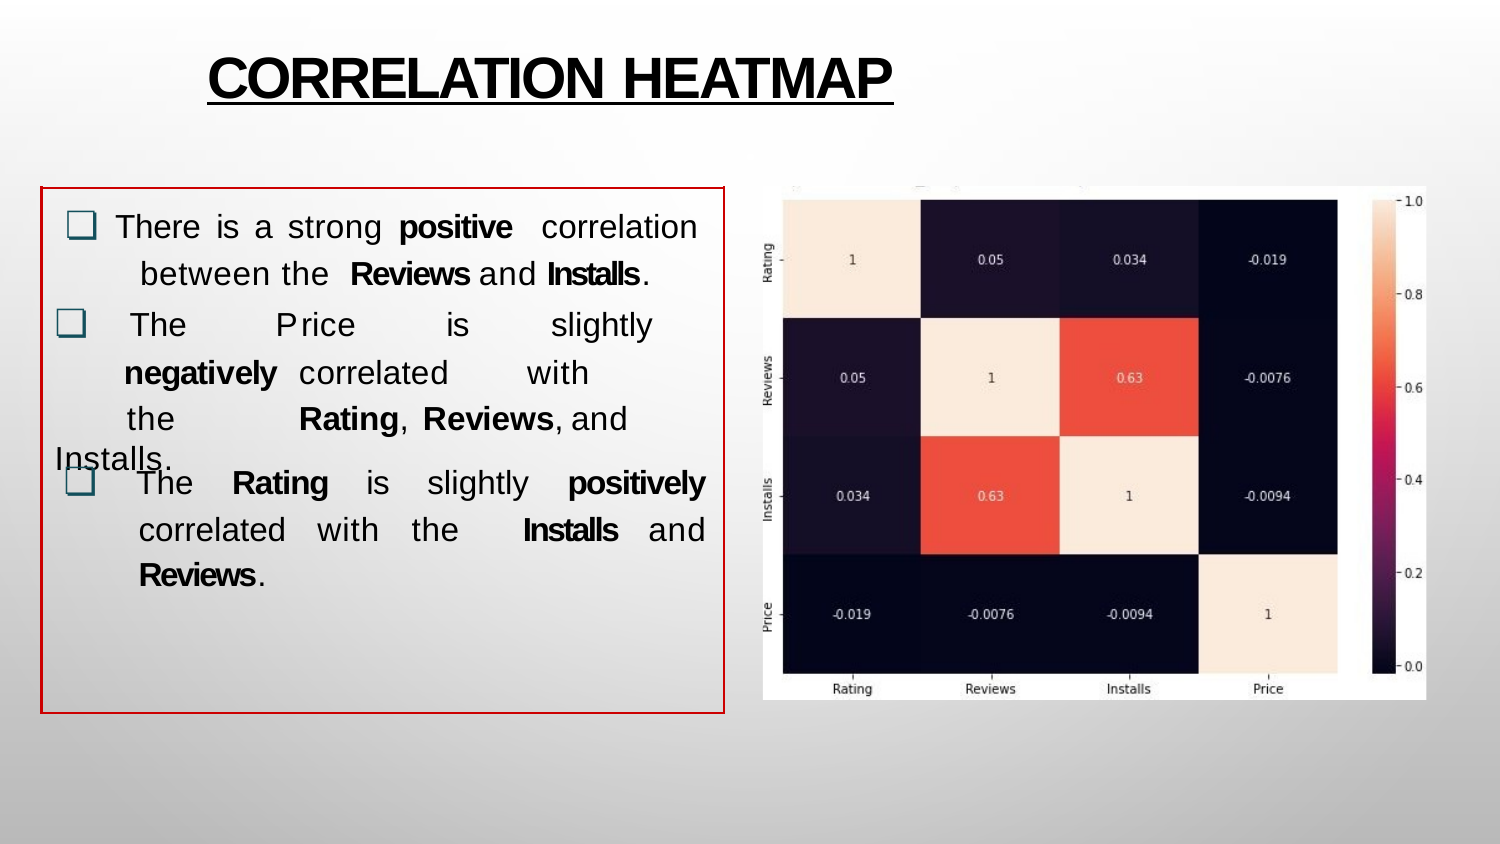

# Correlation Heatmap

❏ There is a strong positive  correlation between the  Reviews and Installs.
❏	The	Price	is	slightly
        negatively	correlated	with
       the	Rating,    Reviews,  and Installs.
❏ The Rating is slightly positively correlated with the  Installs and Reviews.